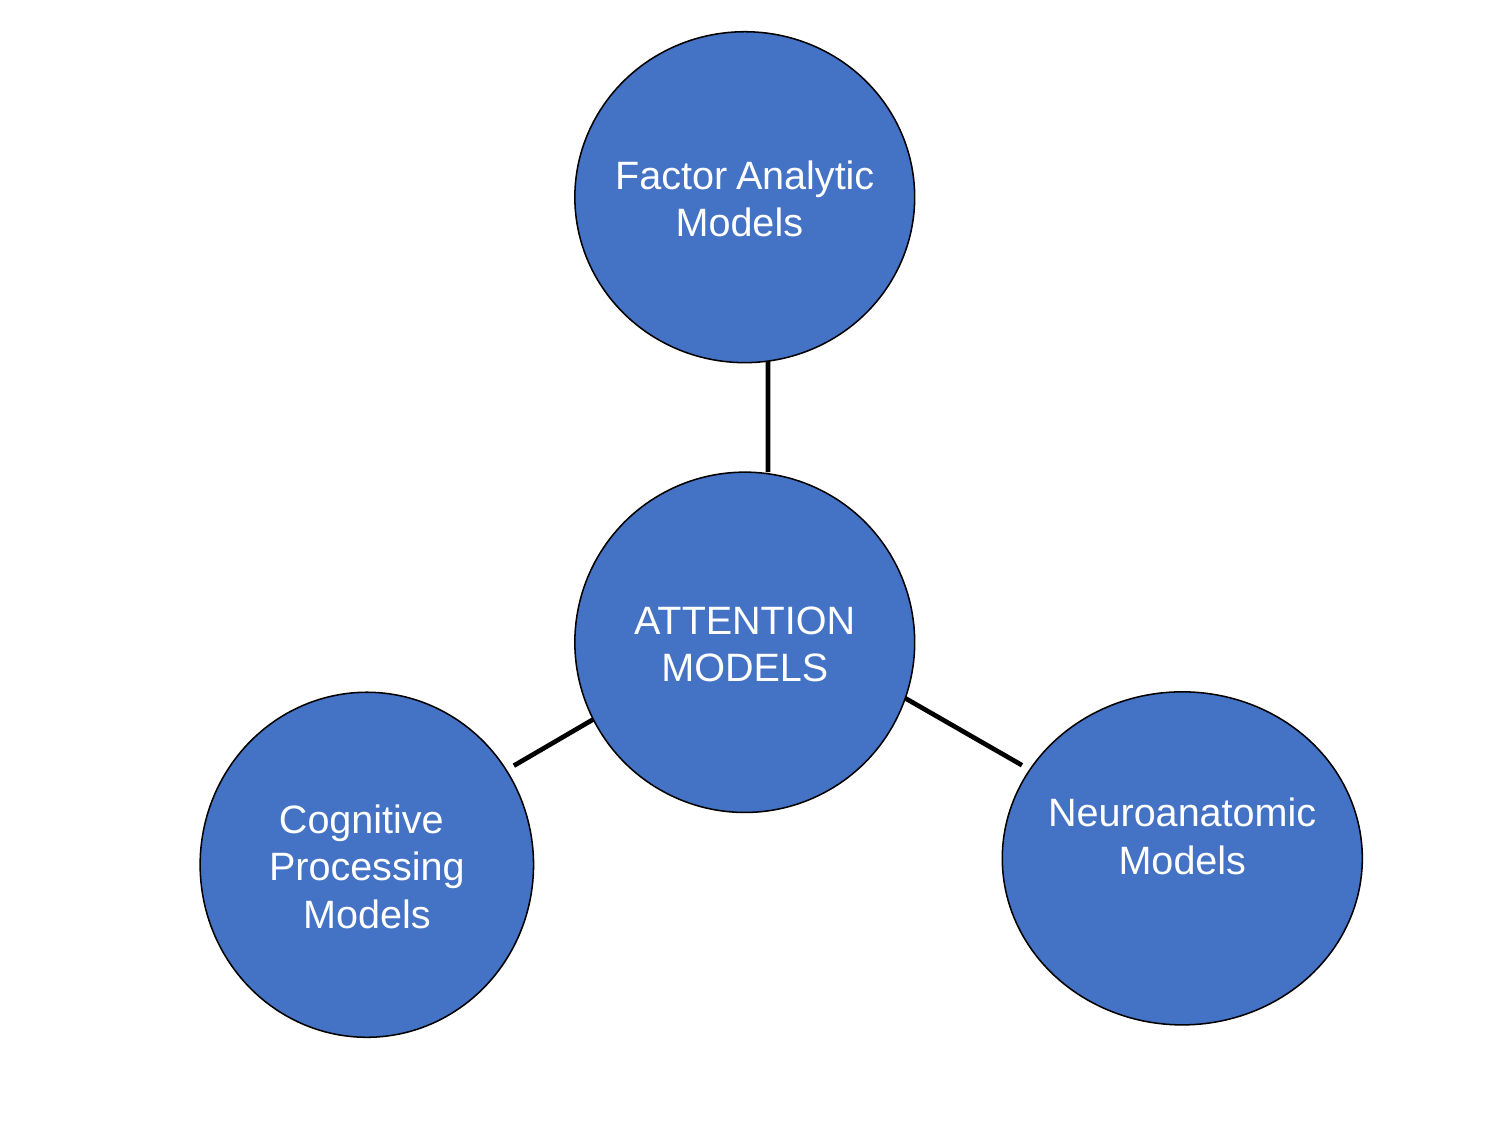

Factor Analytic
Models

ATTENTION
MODELS

Neuroanatomic
Models

Cognitive
Processing
Models